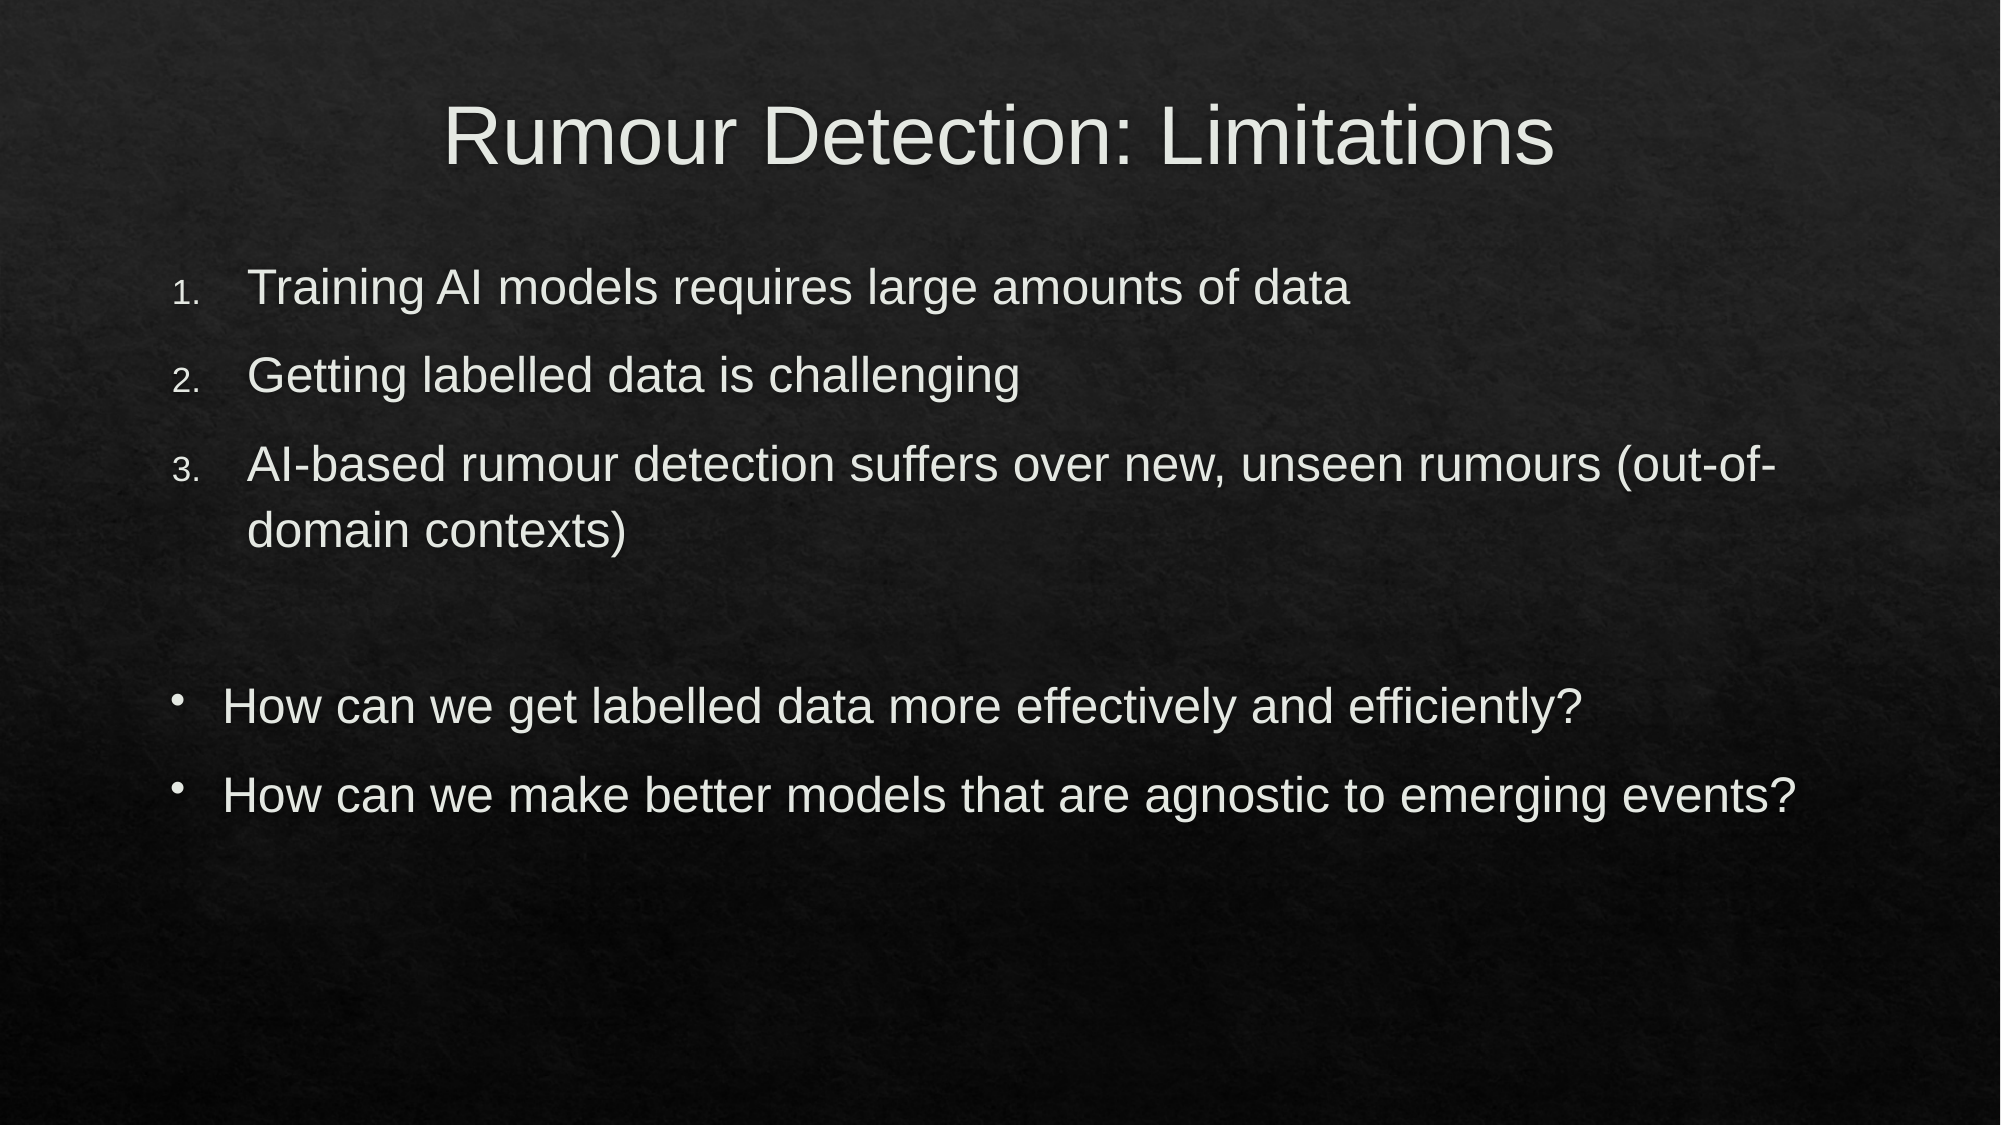

# Rumour Detection: Limitations
Training AI models requires large amounts of data​
Getting labelled data is challenging​
AI-based rumour detection suffers over new, unseen rumours (out-of-domain contexts)

How can we get labelled data more effectively and efficiently?
How can we make better models that are agnostic to emerging events?